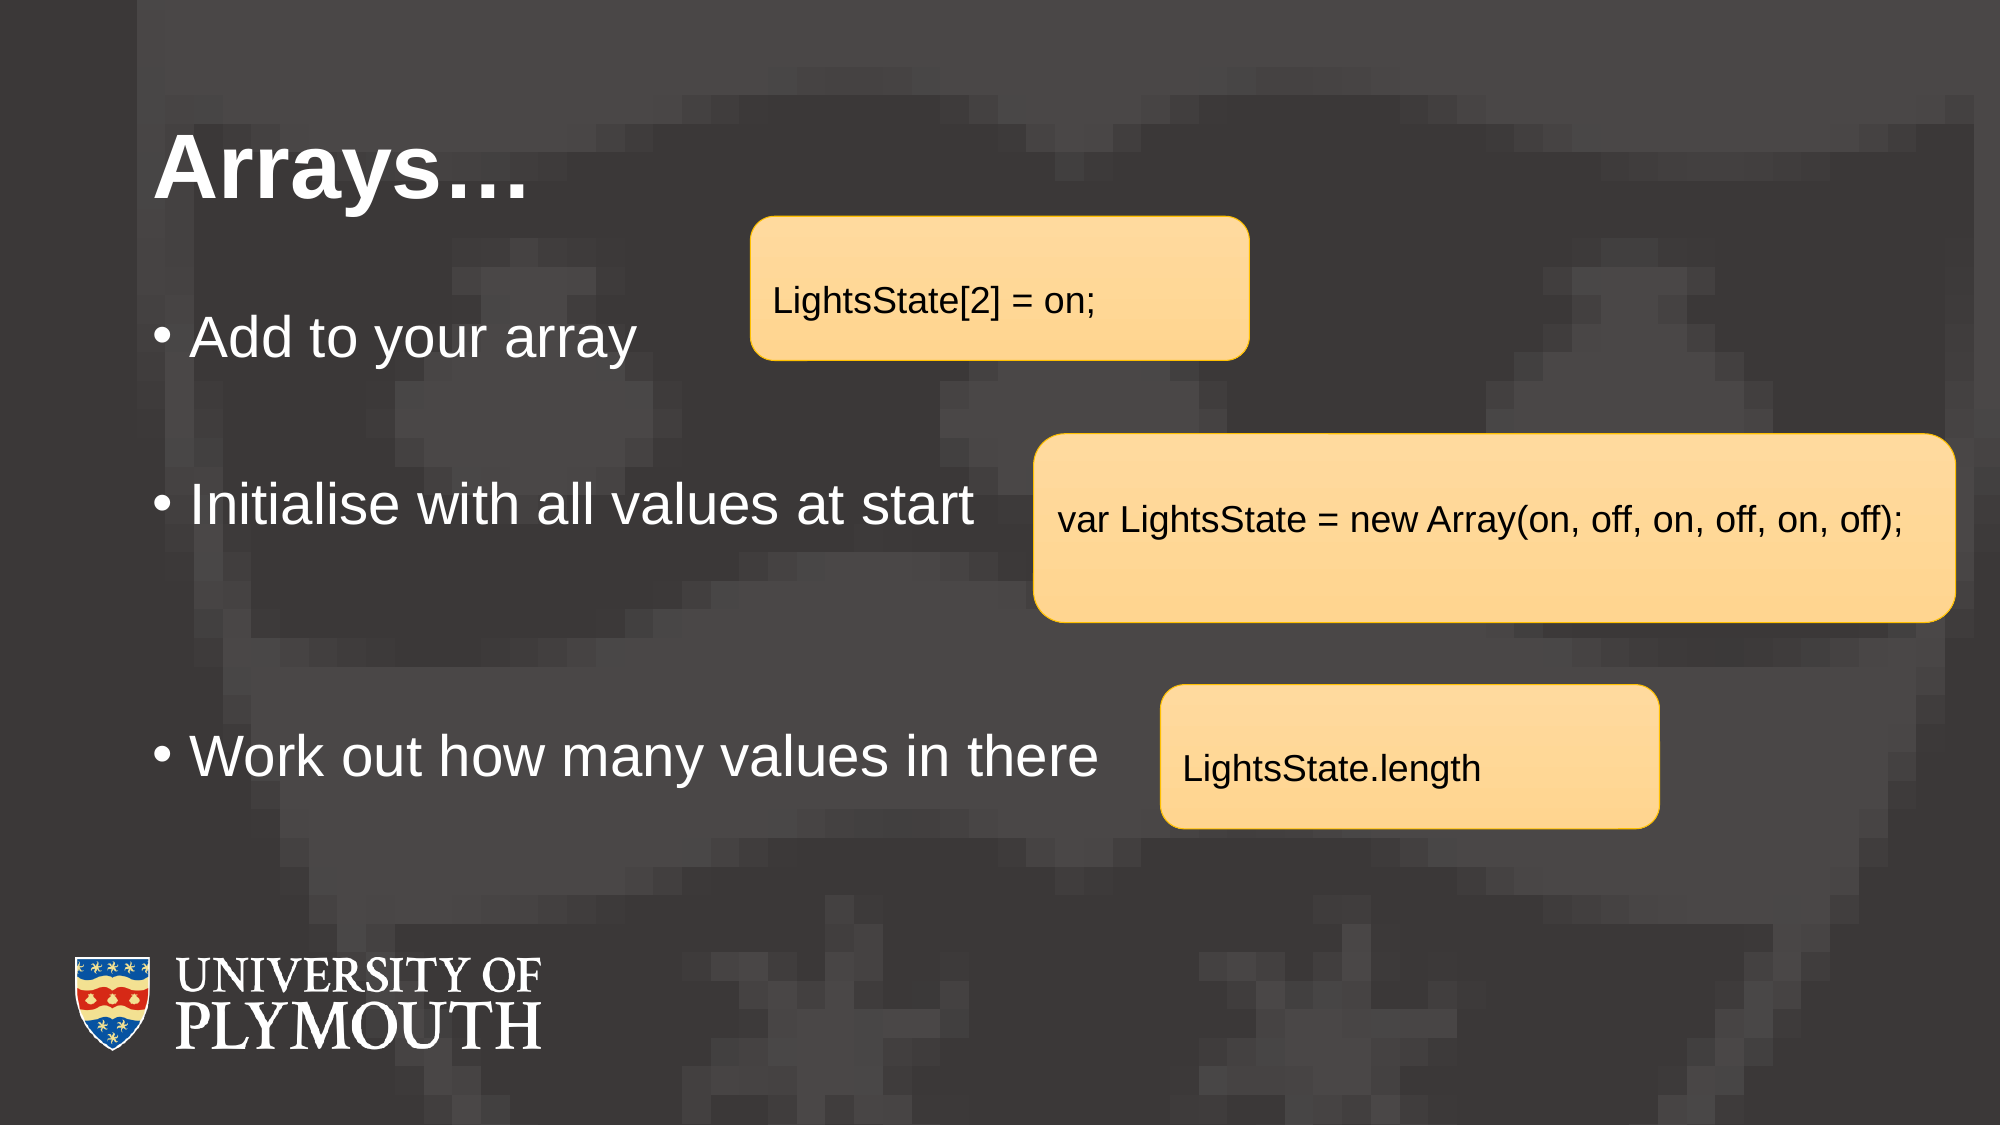

# Arrays…

LightsState[2] = on;
Add to your array

Initialise with all values at start

Work out how many values in there

var LightsState = new Array(on, off, on, off, on, off);

LightsState.length